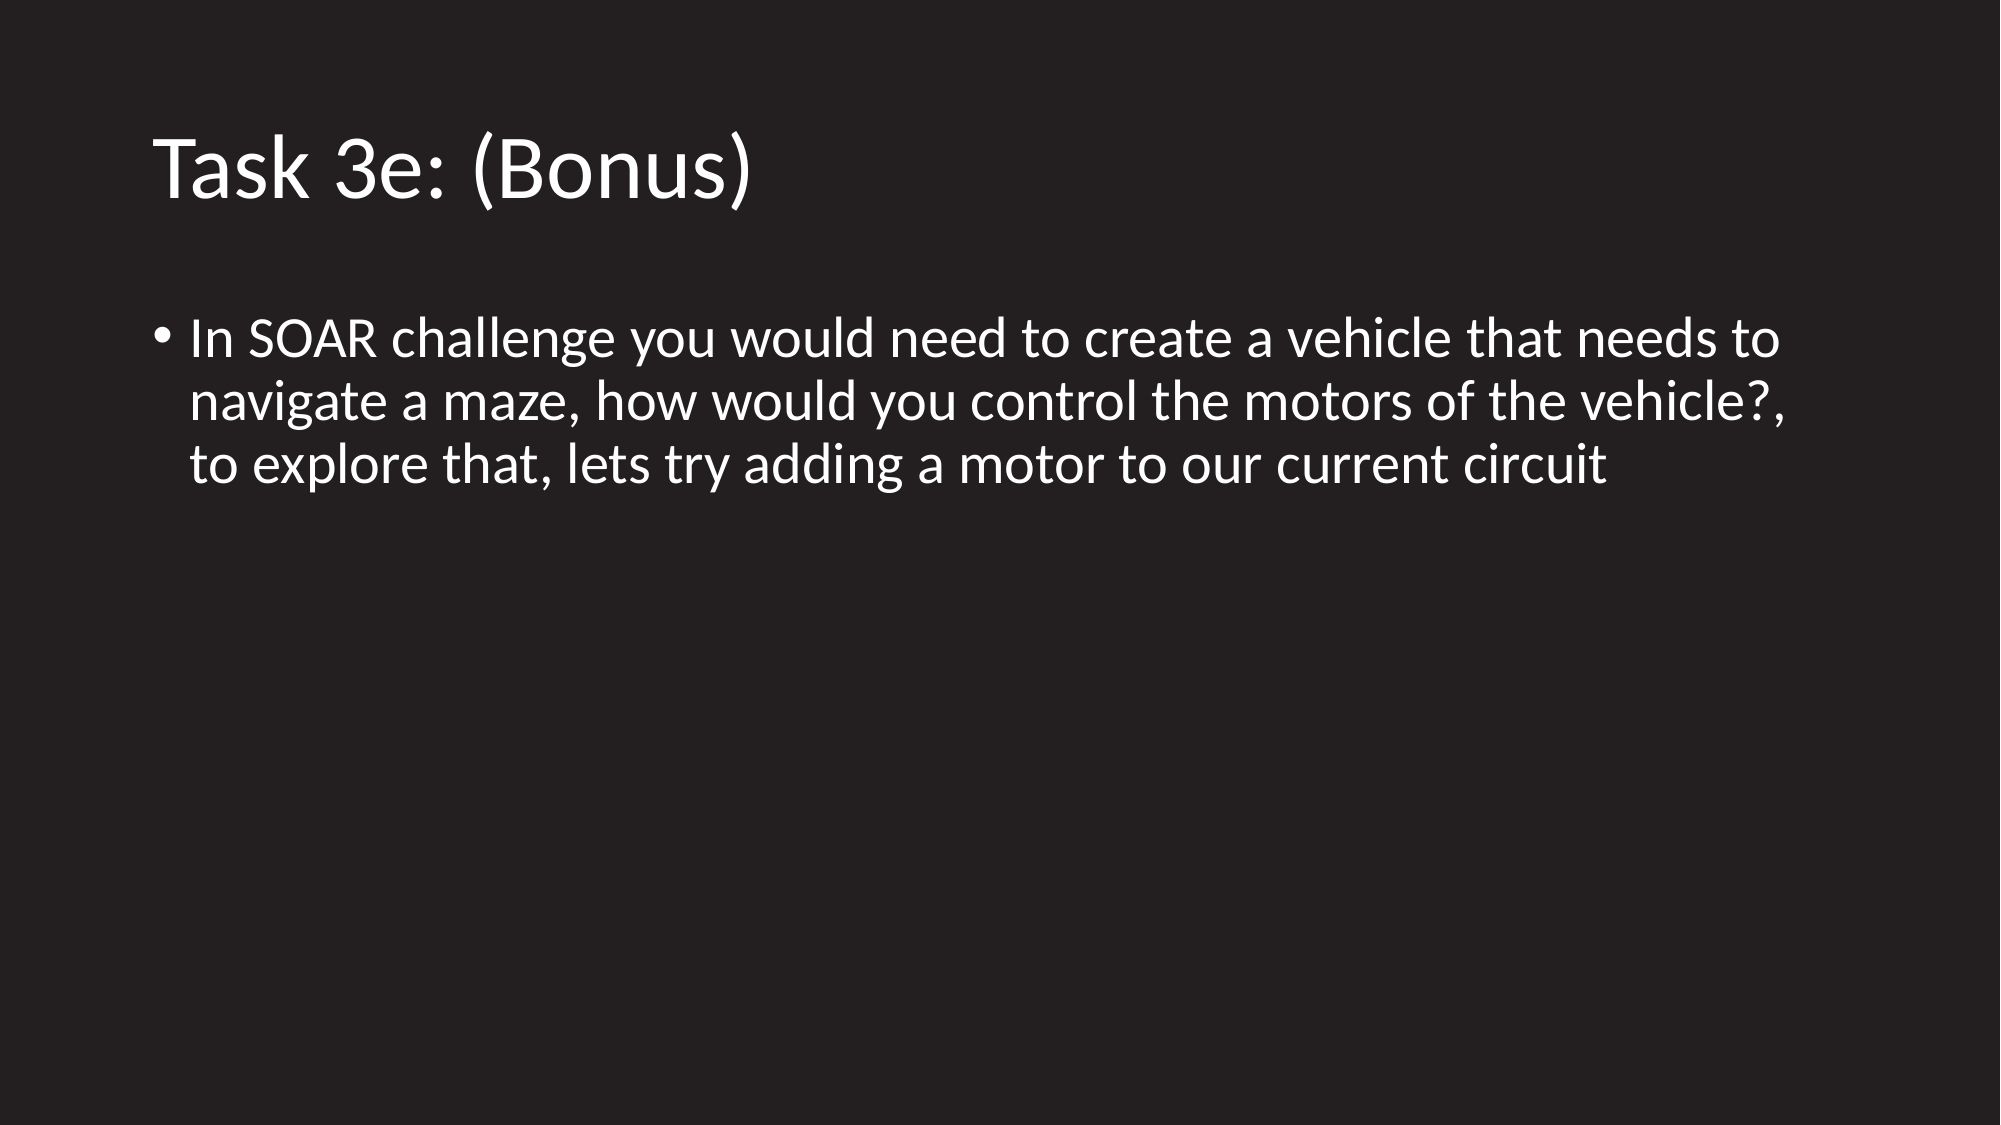

# Task 3e: (Bonus)
In SOAR challenge you would need to create a vehicle that needs to navigate a maze, how would you control the motors of the vehicle?, to explore that, lets try adding a motor to our current circuit